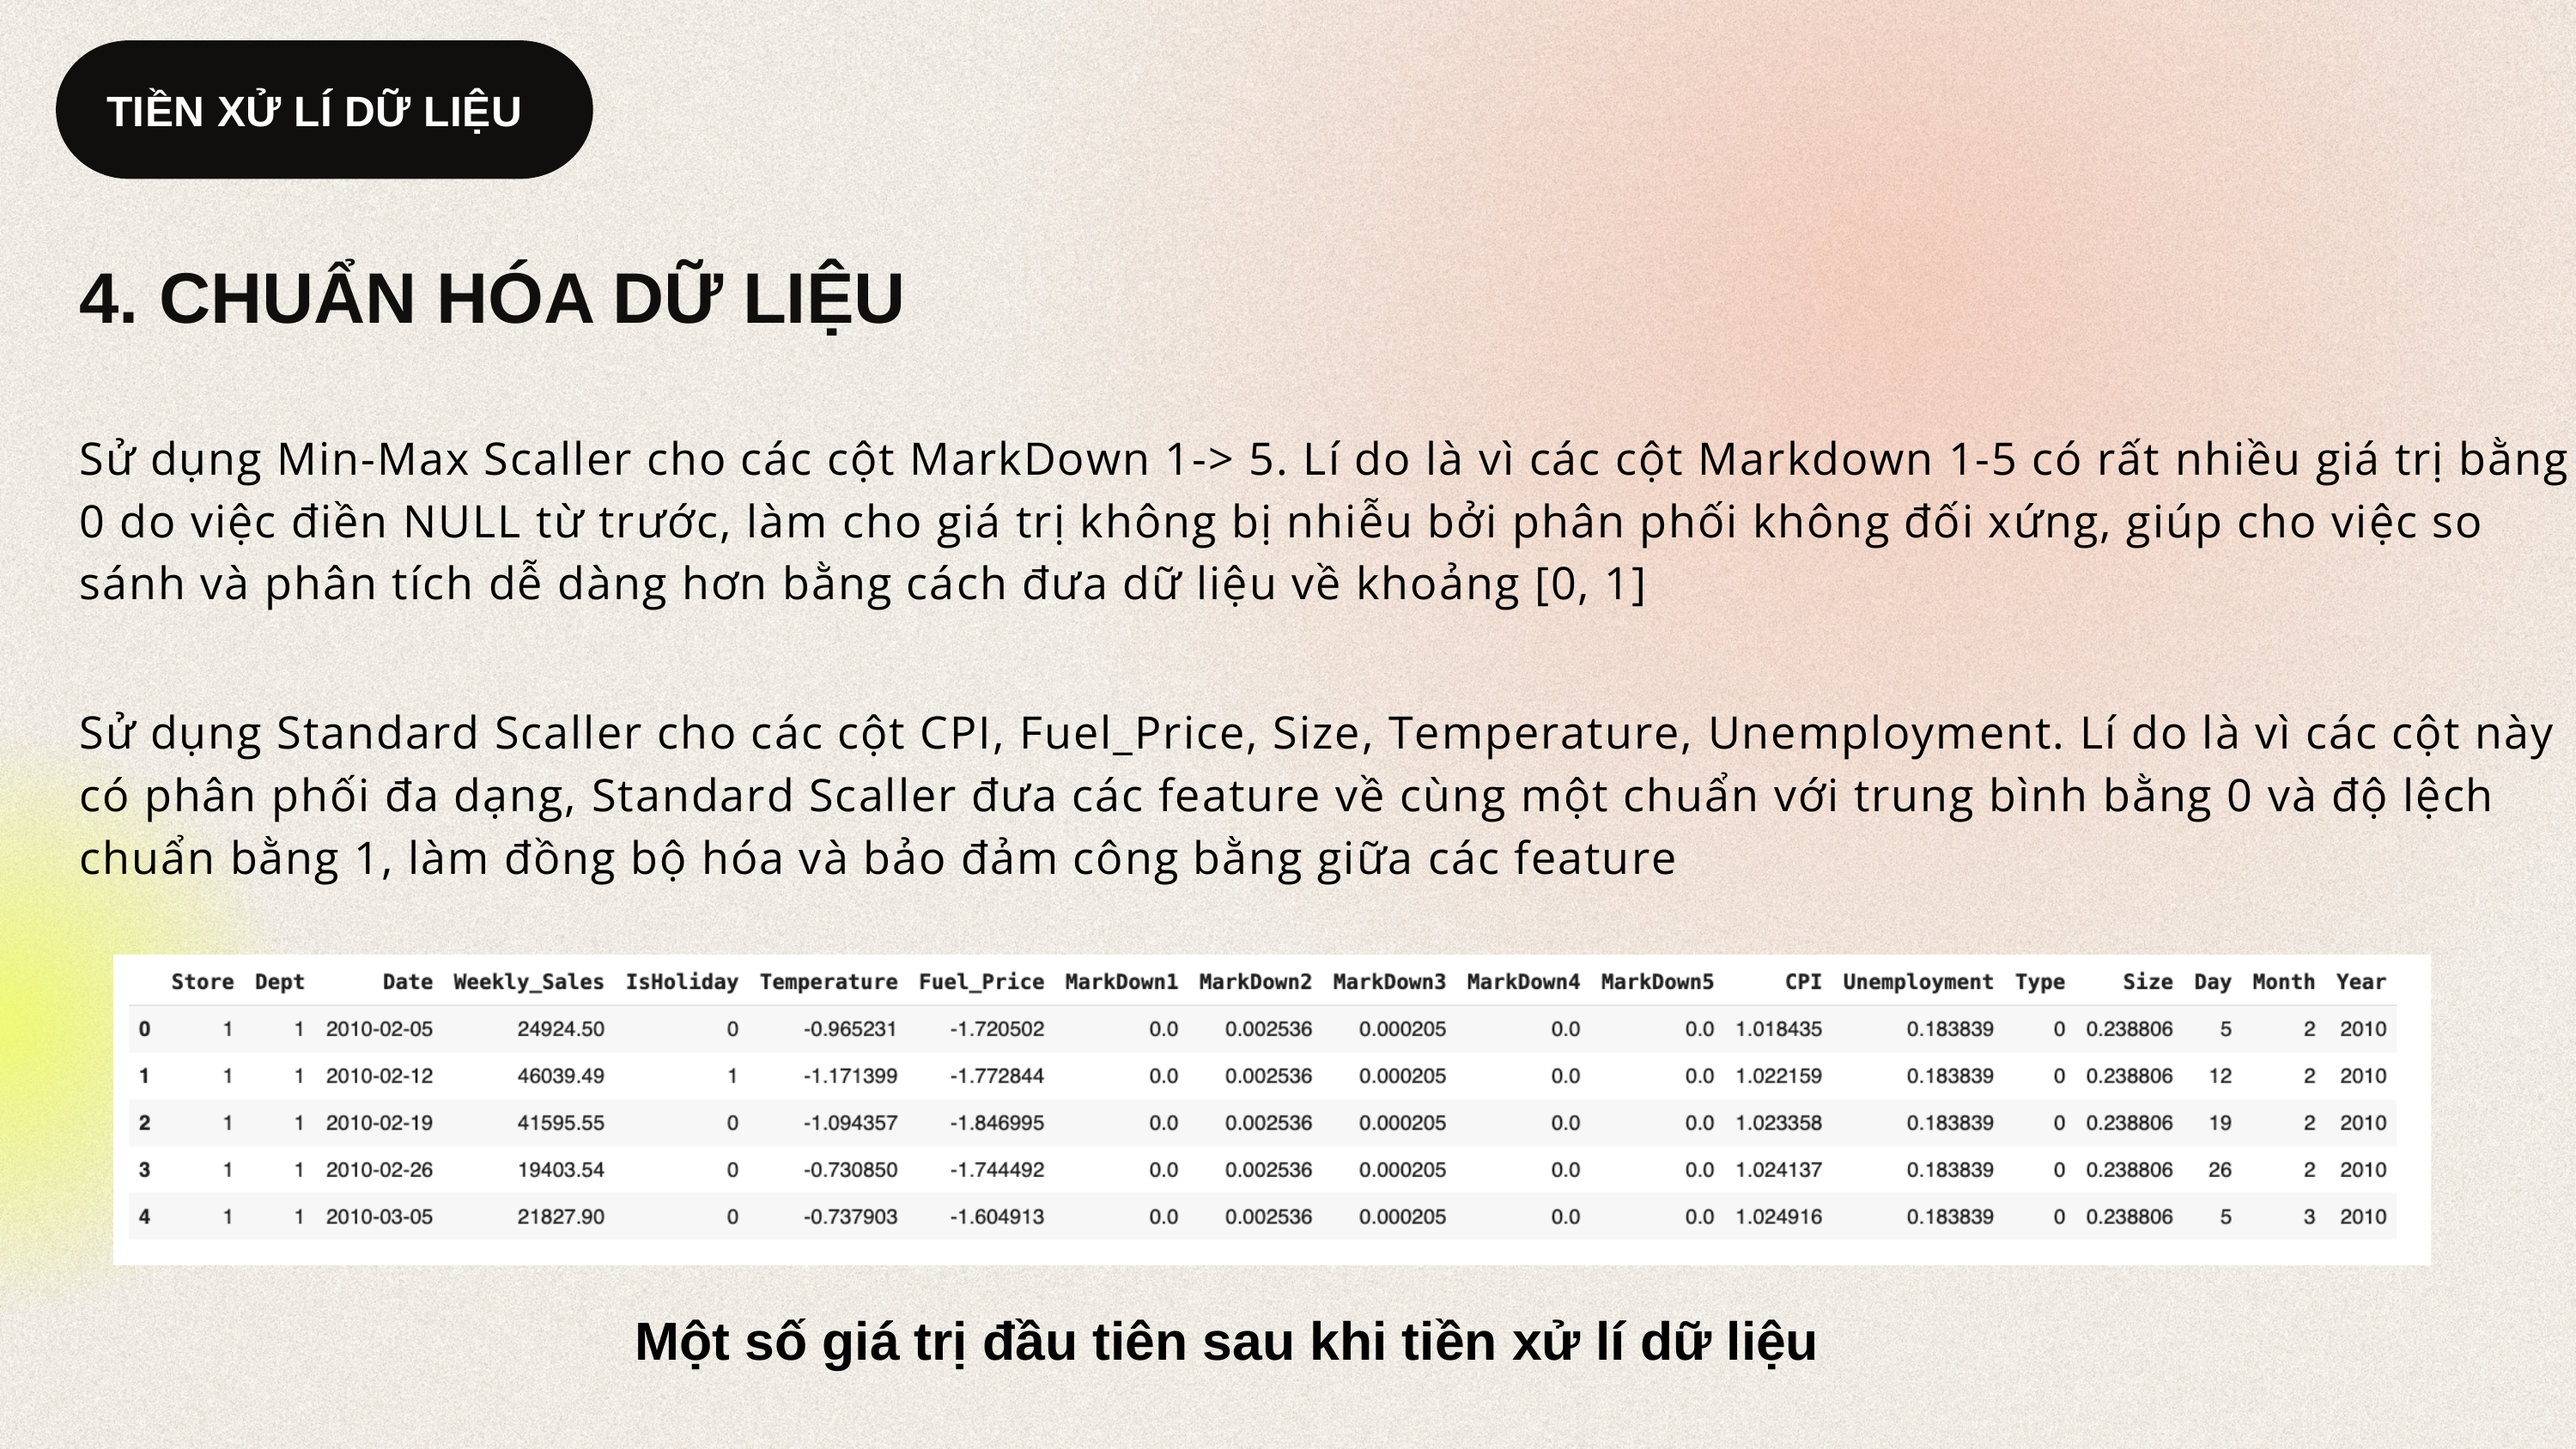

TIỀN XỬ LÍ DỮ LIỆU
4. CHUẨN HÓA DỮ LIỆU
Sử dụng Min-Max Scaller cho các cột MarkDown 1-> 5. Lí do là vì các cột Markdown 1-5 có rất nhiều giá trị bằng 0 do việc điền NULL từ trước, làm cho giá trị không bị nhiễu bởi phân phối không đối xứng, giúp cho việc so sánh và phân tích dễ dàng hơn bằng cách đưa dữ liệu về khoảng [0, 1]
Sử dụng Standard Scaller cho các cột CPI, Fuel_Price, Size, Temperature, Unemployment. Lí do là vì các cột này có phân phối đa dạng, Standard Scaller đưa các feature về cùng một chuẩn với trung bình bằng 0 và độ lệch chuẩn bằng 1, làm đồng bộ hóa và bảo đảm công bằng giữa các feature

Một số giá trị đầu tiên sau khi tiền xử lí dữ liệu